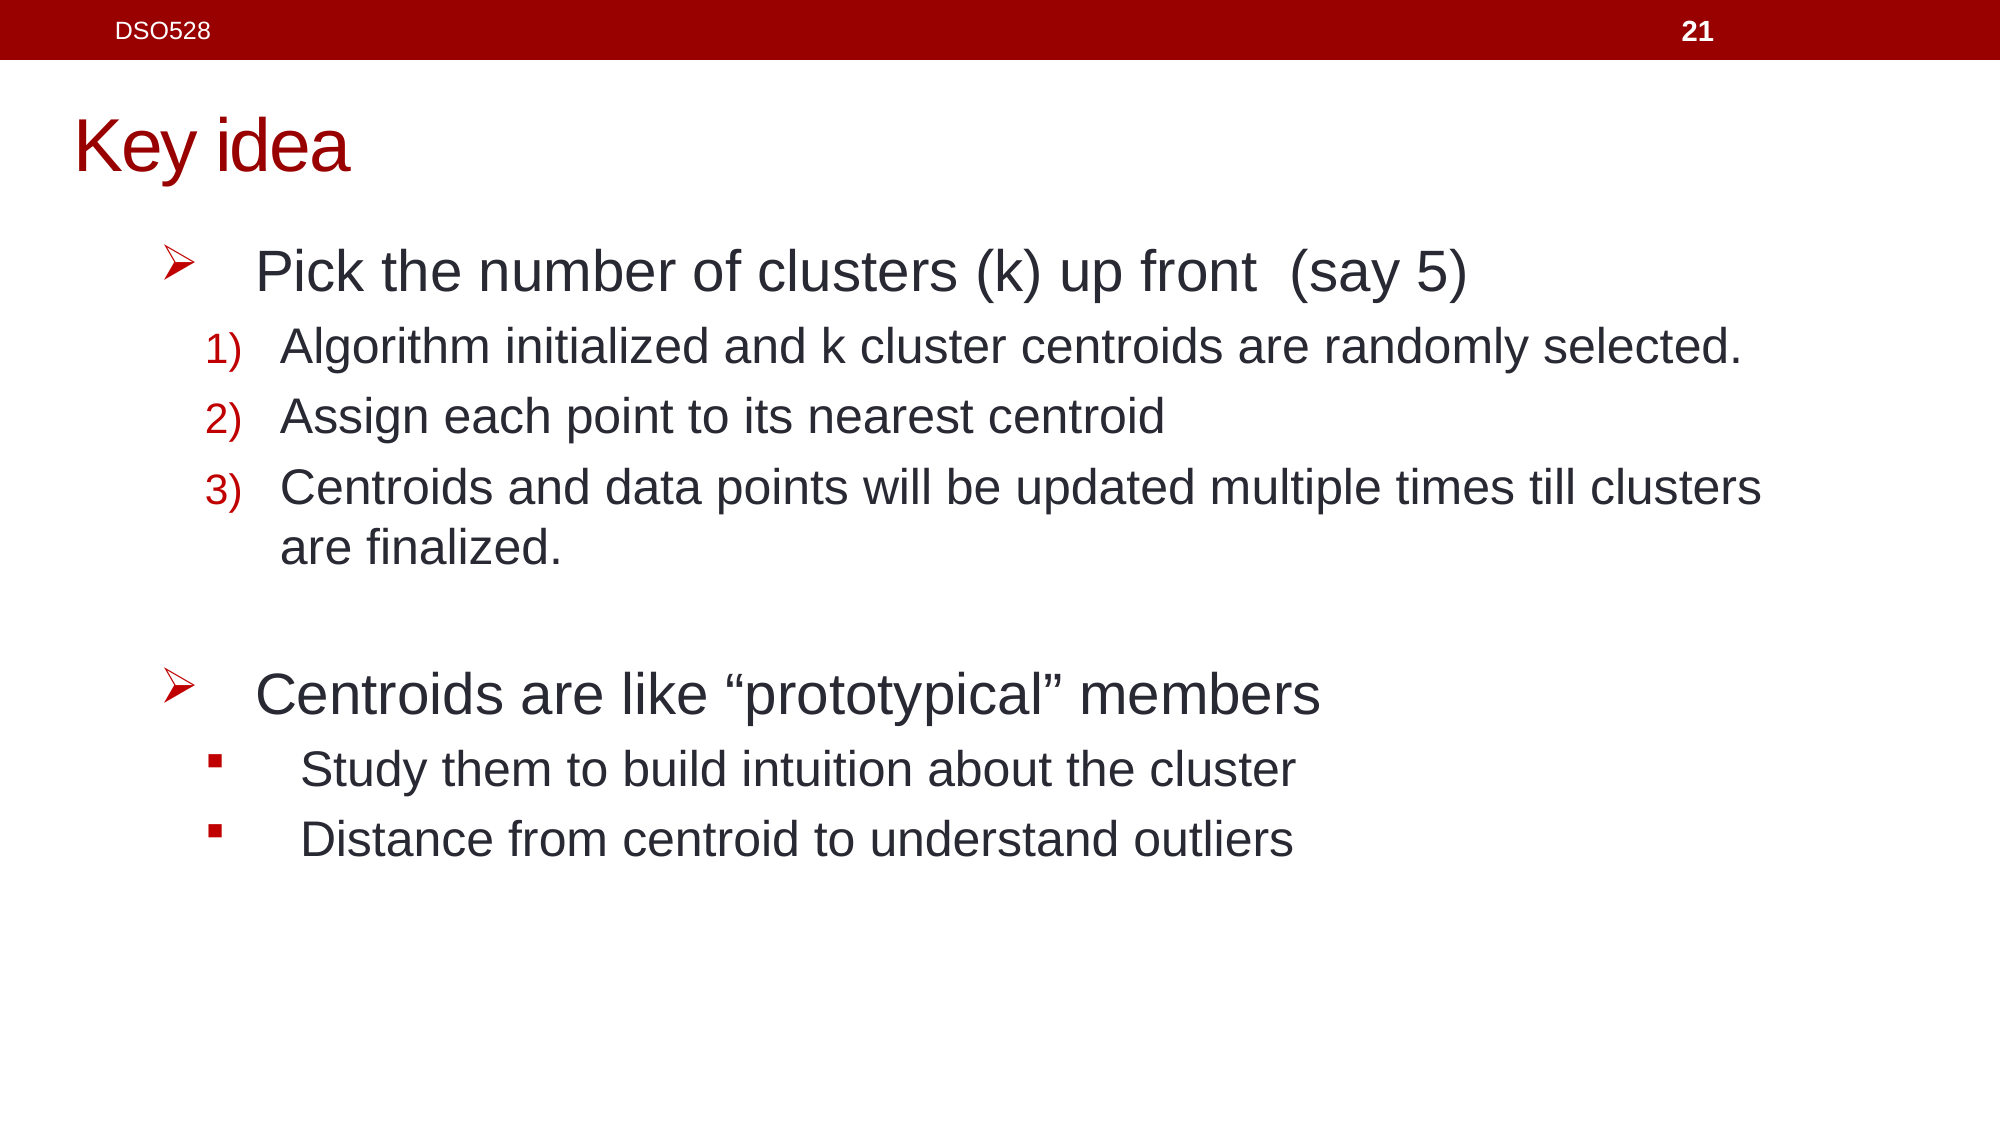

DSO528
21
# Key idea
Pick the number of clusters (k) up front  (say 5)
Algorithm initialized and k cluster centroids are randomly selected.
Assign each point to its nearest centroid
Centroids and data points will be updated multiple times till clusters are finalized.
Centroids are like “prototypical” members
Study them to build intuition about the cluster
Distance from centroid to understand outliers